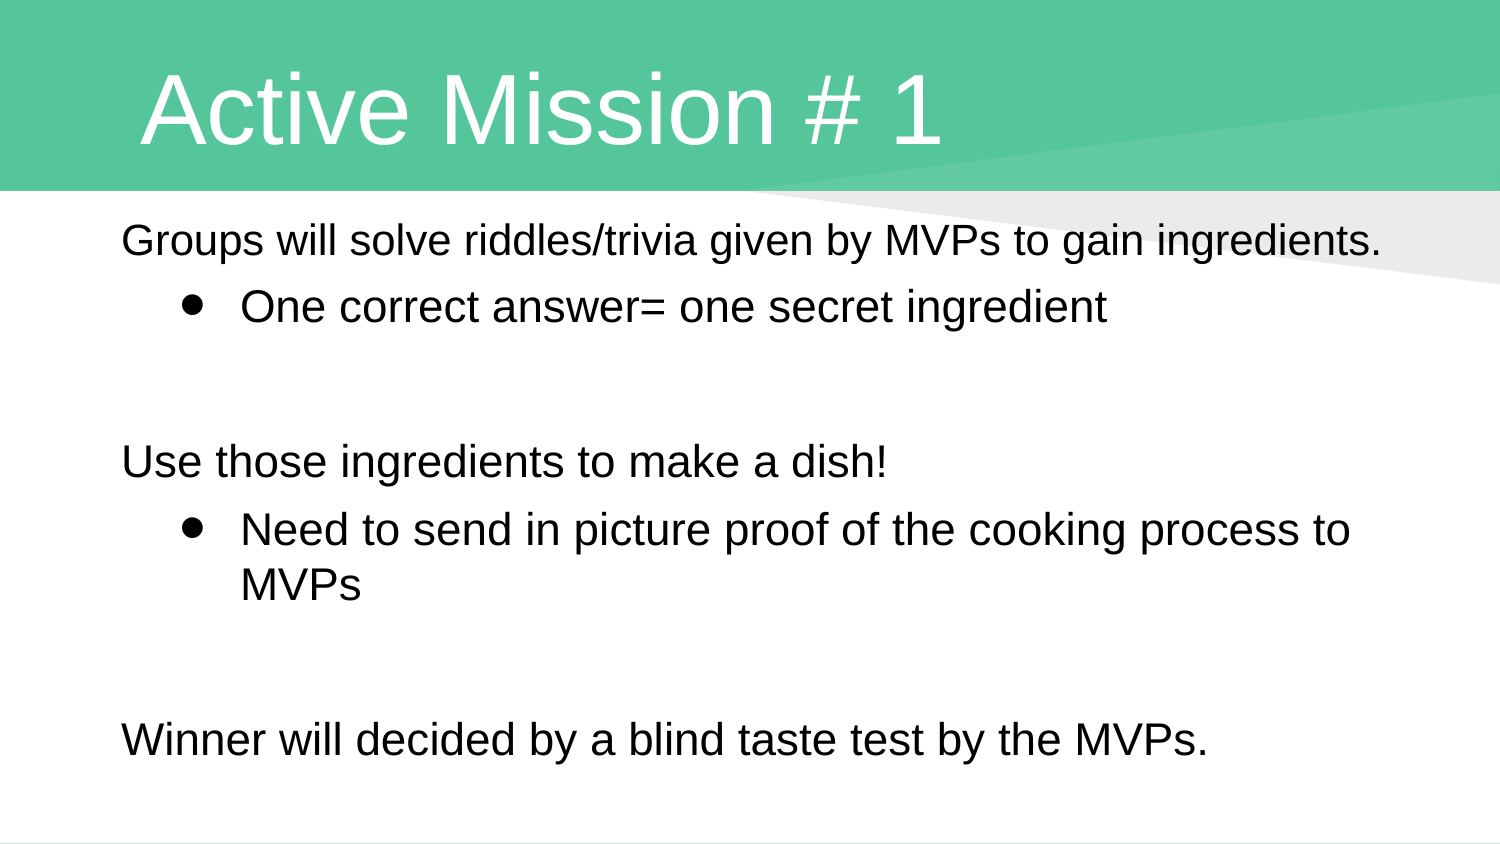

# Active Mission # 1
Groups will solve riddles/trivia given by MVPs to gain ingredients.
One correct answer= one secret ingredient

Use those ingredients to make a dish!
Need to send in picture proof of the cooking process to MVPs

Winner will decided by a blind taste test by the MVPs.